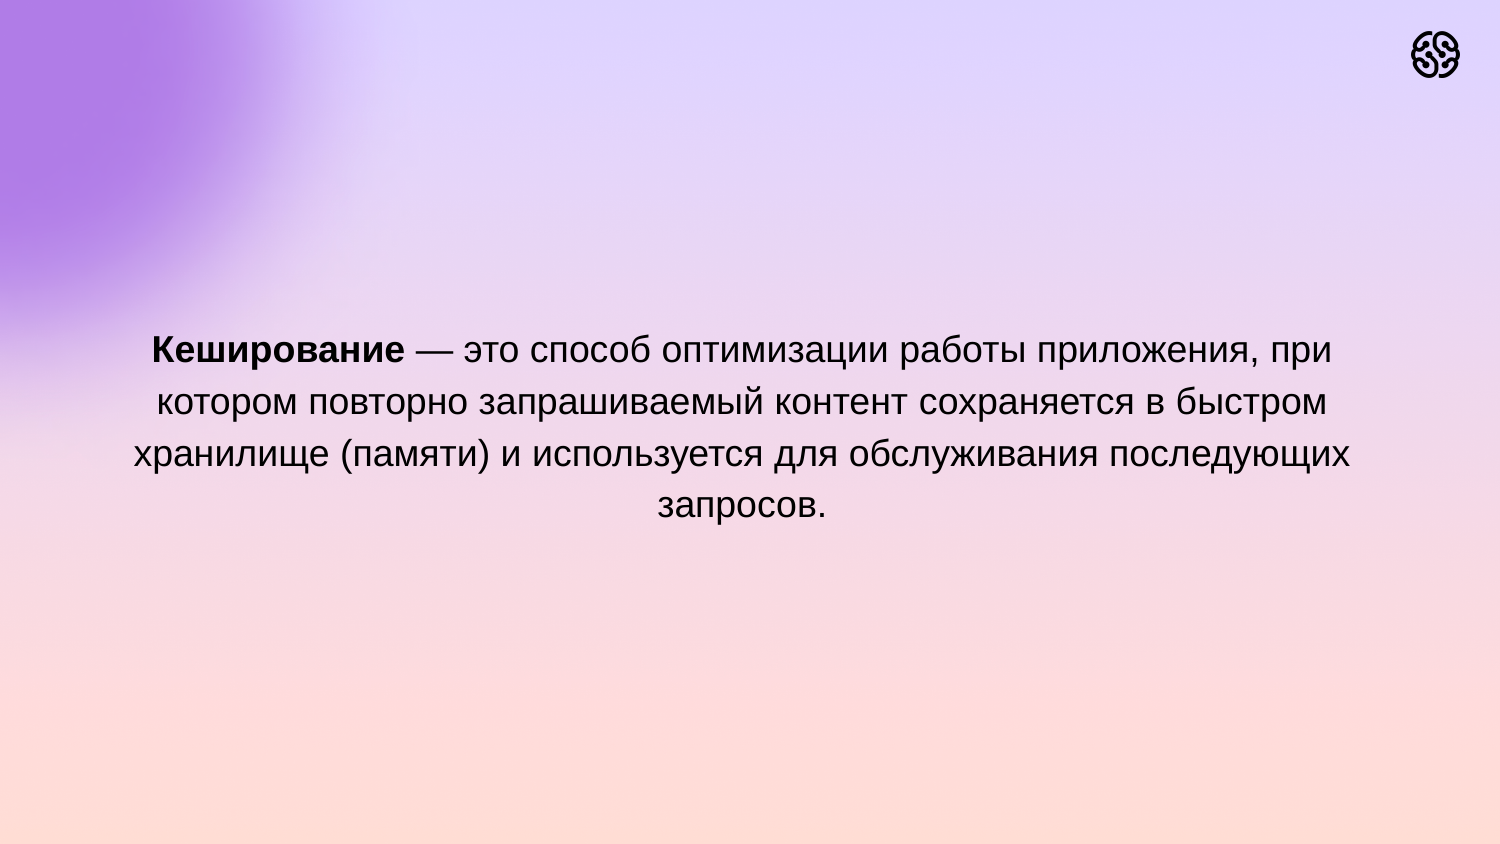

Кеширование — это способ оптимизации работы приложения, при котором повторно запрашиваемый контент сохраняется в быстром хранилище (памяти) и используется для обслуживания последующих запросов.